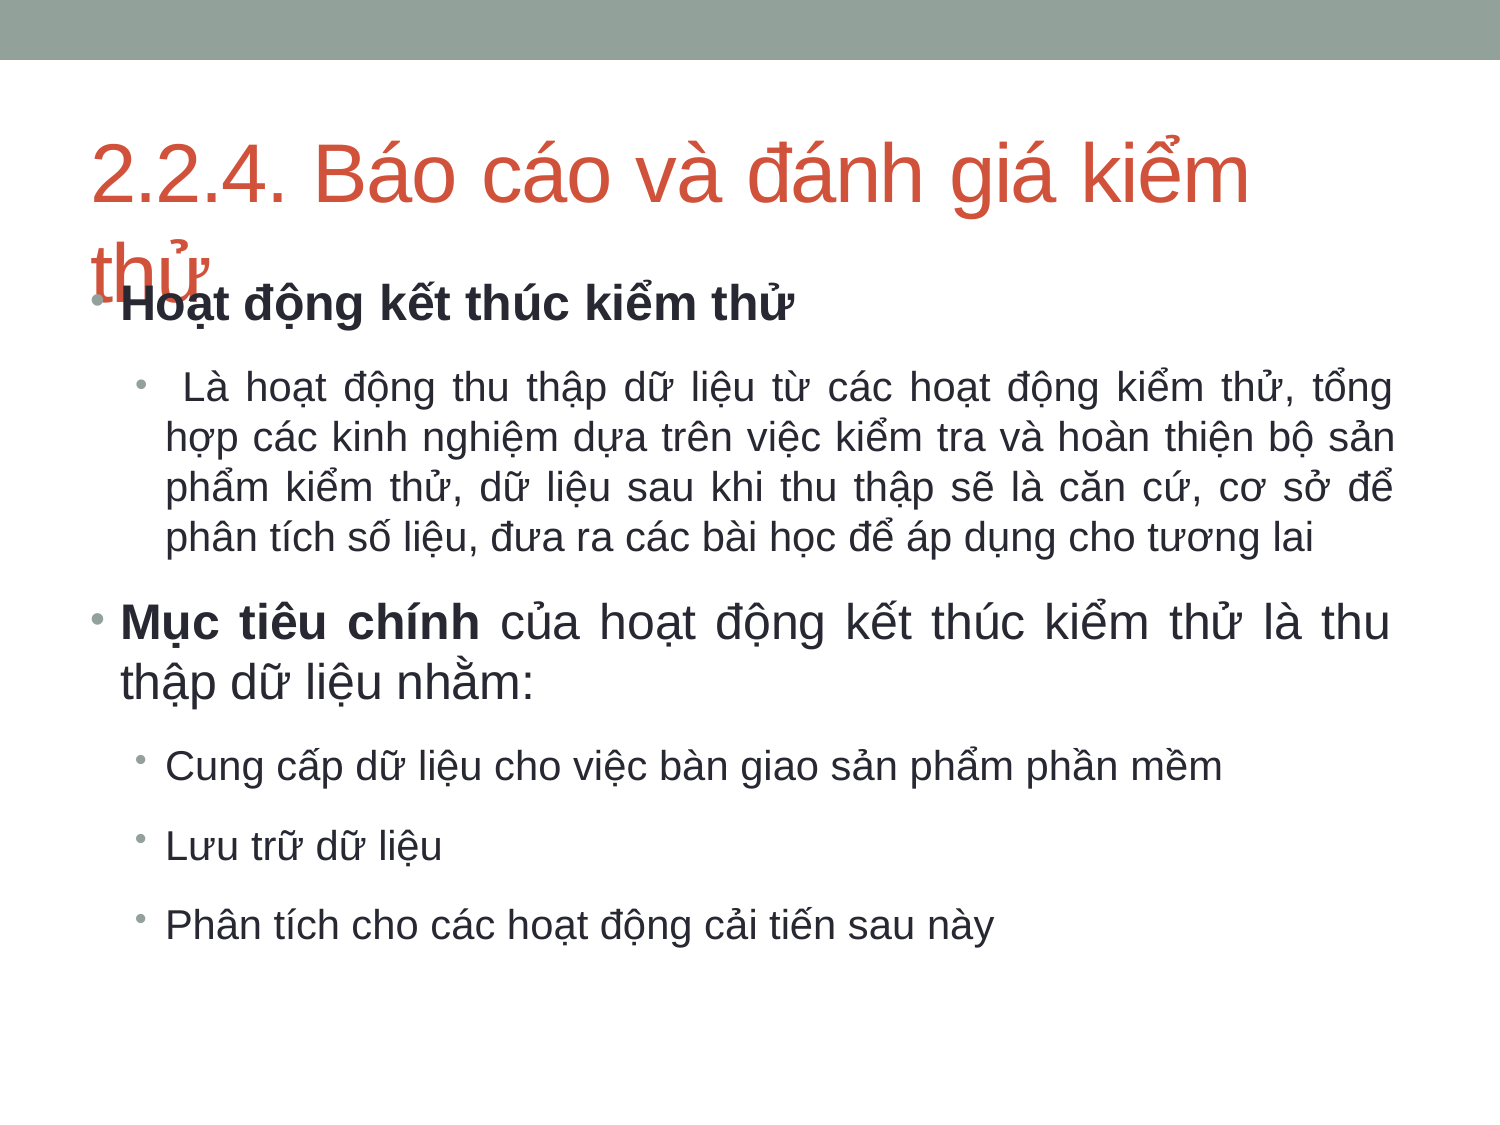

# 2.2.4. Báo cáo và đánh giá kiểm thử
Hoạt động kết thúc kiểm thử
Là hoạt động thu thập dữ liệu từ các hoạt động kiểm thử, tổng  hợp các kinh nghiệm dựa trên việc kiểm tra và hoàn thiện bộ sản  phẩm kiểm thử, dữ liệu sau khi thu thập sẽ là căn cứ, cơ sở để  phân tích số liệu, đưa ra các bài học để áp dụng cho tương lai
Mục tiêu chính của hoạt động kết thúc kiểm thử là thu  thập dữ liệu nhằm:
Cung cấp dữ liệu cho việc bàn giao sản phẩm phần mềm
Lưu trữ dữ liệu
Phân tích cho các hoạt động cải tiến sau này
•